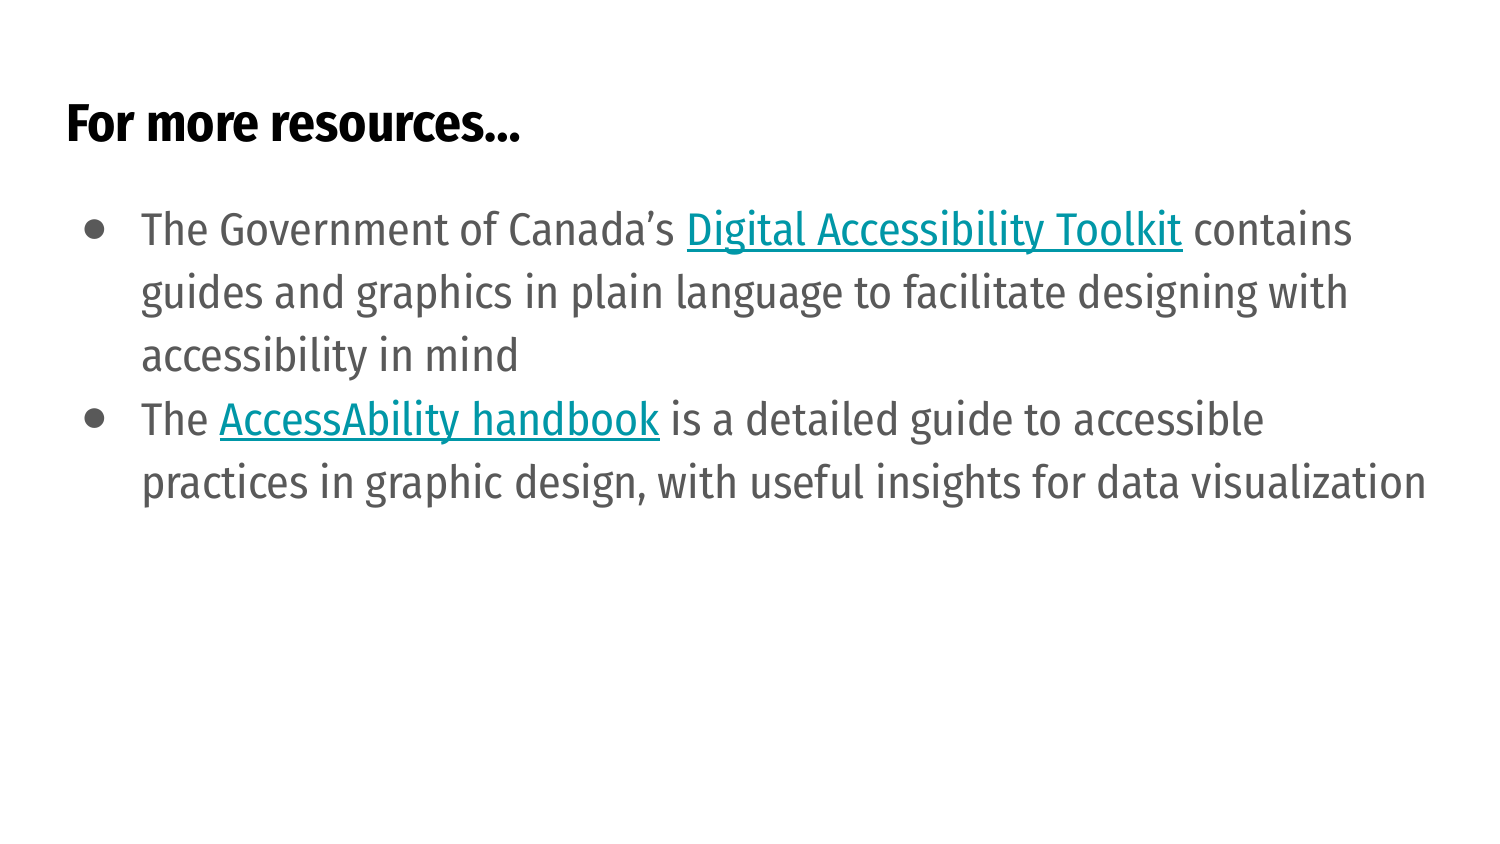

# For more resources…
The Government of Canada’s Digital Accessibility Toolkit contains guides and graphics in plain language to facilitate designing with accessibility in mind
The AccessAbility handbook is a detailed guide to accessible practices in graphic design, with useful insights for data visualization